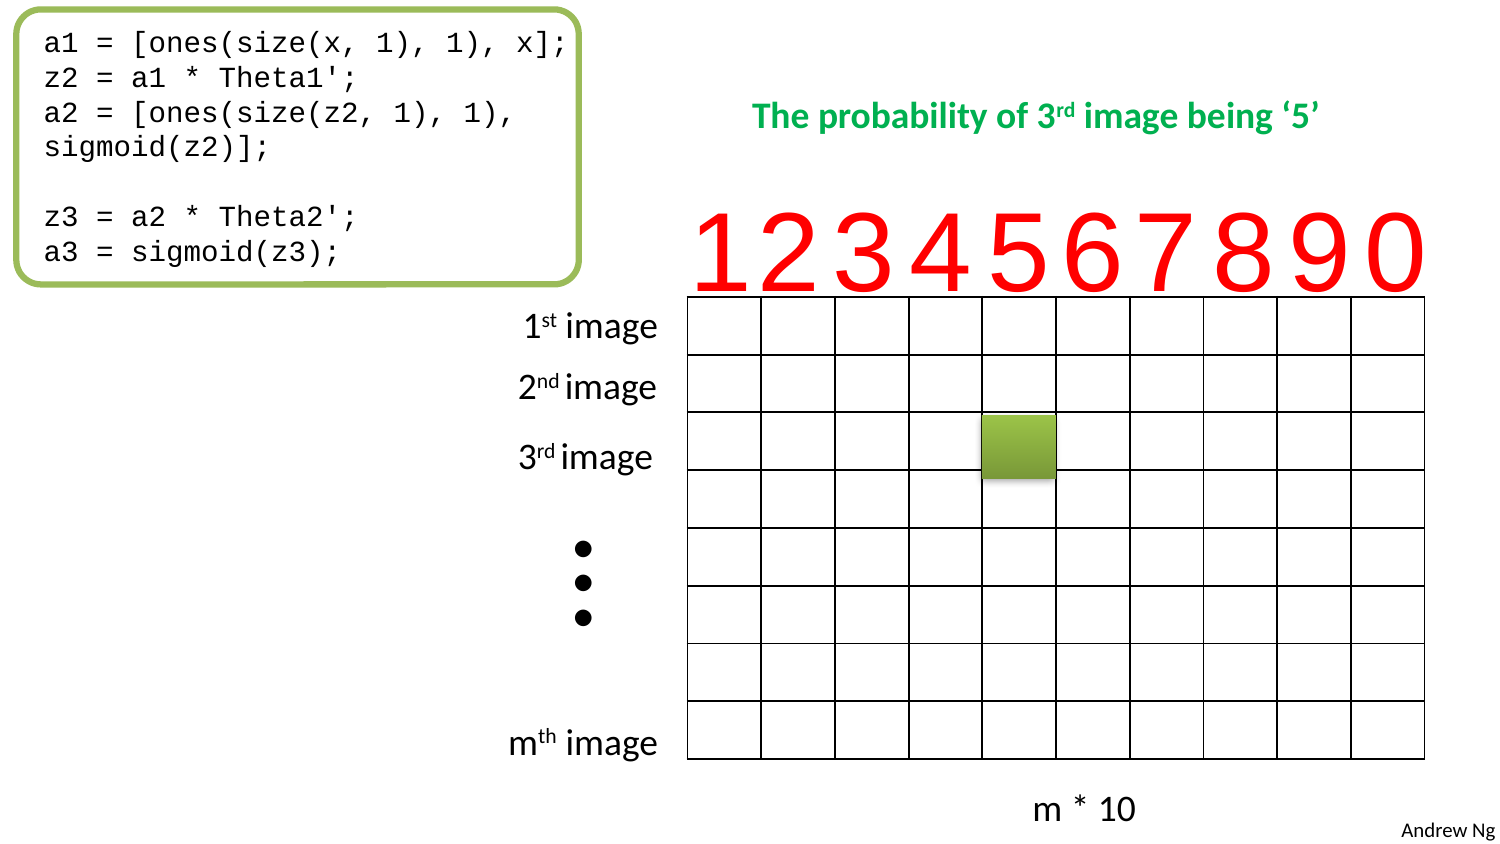

a1 = [ones(size(x, 1), 1), x];
z2 = a1 * Theta1';
a2 = [ones(size(z2, 1), 1), sigmoid(z2)];

z3 = a2 * Theta2';
a3 = sigmoid(z3);
The probability of 3rd image being ‘5’
1
2
3
4
5
6
7
8
9
0
1st image
|  |  |  |  |  |  |  |  |  |  |
| --- | --- | --- | --- | --- | --- | --- | --- | --- | --- |
|  |  |  |  |  |  |  |  |  |  |
|  |  |  |  |  |  |  |  |  |  |
|  |  |  |  |  |  |  |  |  |  |
|  |  |  |  |  |  |  |  |  |  |
|  |  |  |  |  |  |  |  |  |  |
|  |  |  |  |  |  |  |  |  |  |
|  |  |  |  |  |  |  |  |  |  |
2nd image

3rd image
…
mth image
m * 10